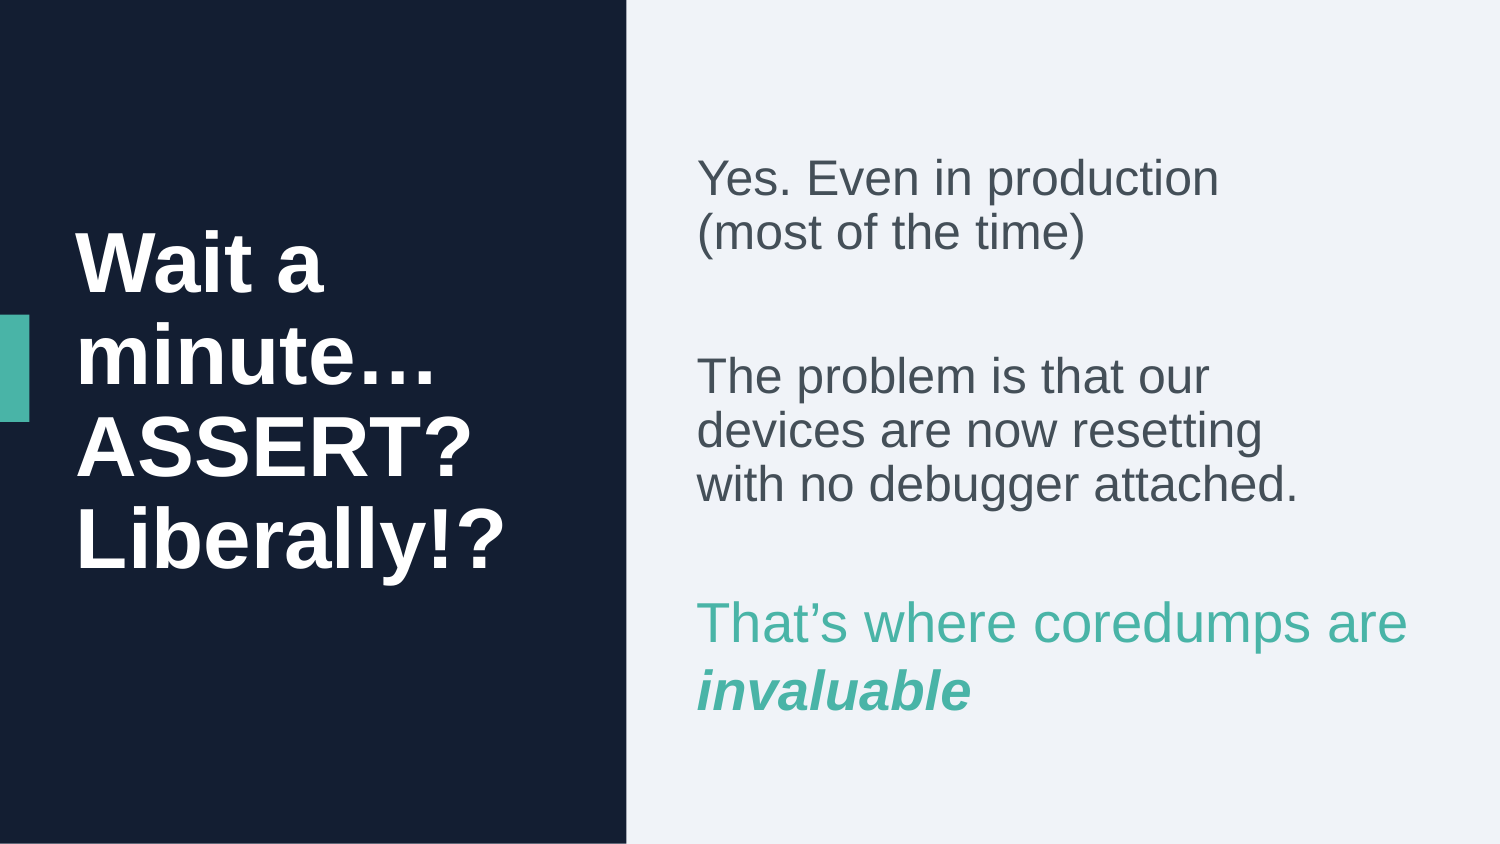

Yes. Even in production (most of the time)
Wait a minute… ASSERT? Liberally!?
The problem is that our devices are now resetting with no debugger attached.
That’s where coredumps are invaluable